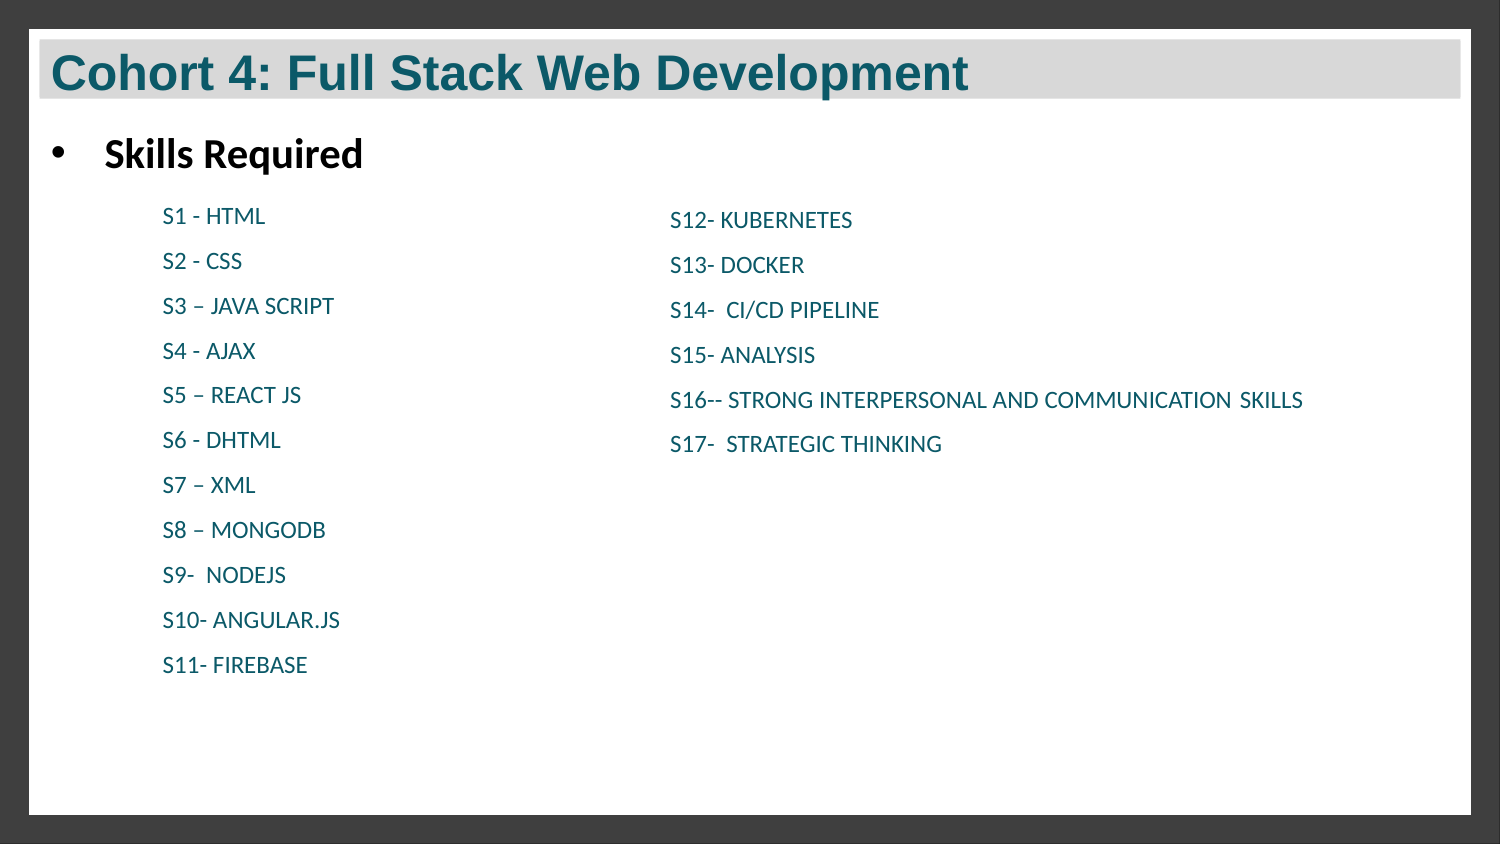

# Cohort 4: Full Stack Web Development
Cohort 4: Full Stack Web Development
Skills Required
S1 - HTML
S2 - CSS
S3 – JAVA SCRIPT
S4 - AJAX
S5 – REACT JS
S6 - DHTML
S7 – XML
S8 – MONGODB
S9-  NODEJS
S10- ANGULAR.JS
S11- FIREBASE

S12- KUBERNETES
S13- DOCKER
S14-  CI/CD PIPELINE
S15- ANALYSIS
S16-- STRONG INTERPERSONAL AND COMMUNICATION SKILLS
S17-  STRATEGIC THINKING